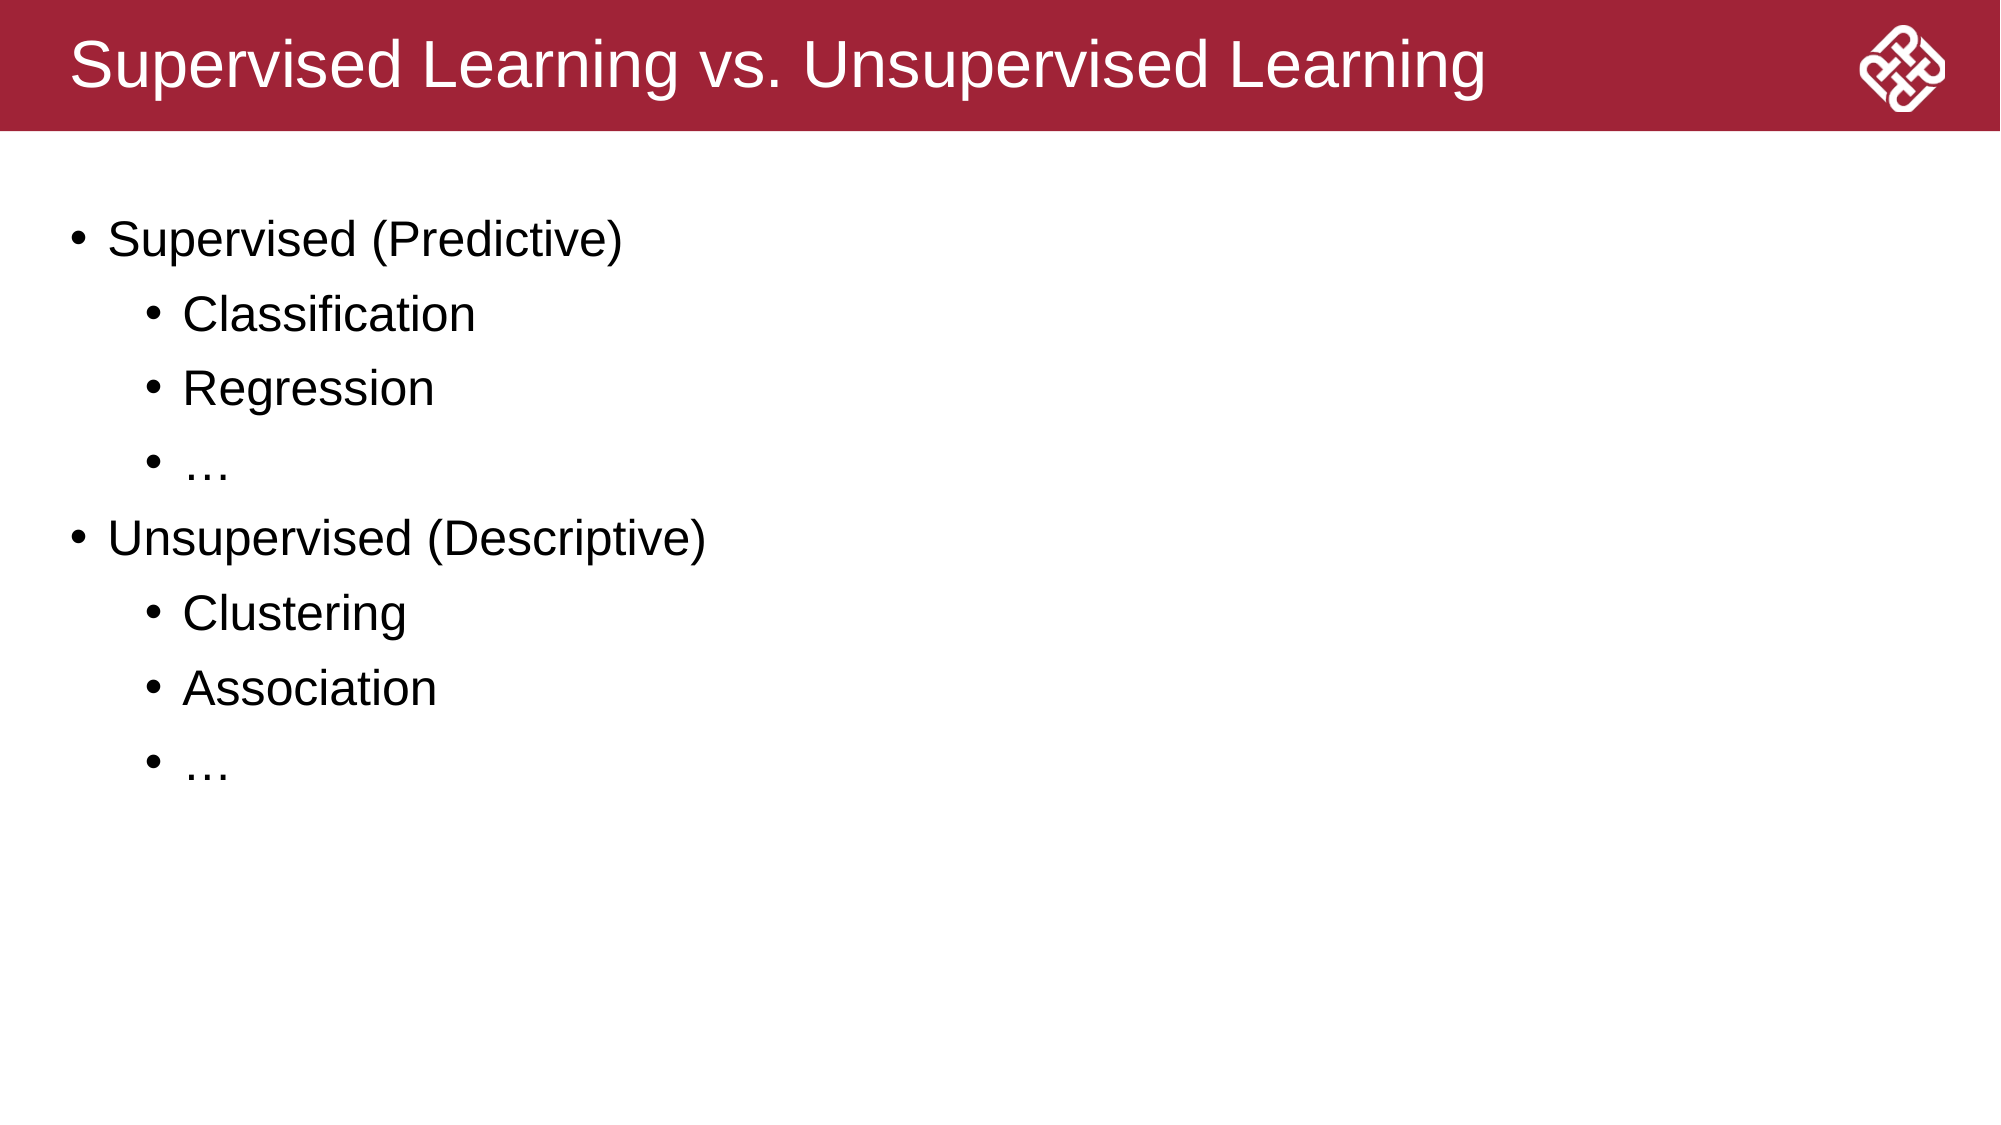

# Supervised Learning vs. Unsupervised Learning
Supervised (Predictive)
Classification
Regression
…
Unsupervised (Descriptive)
Clustering
Association
…